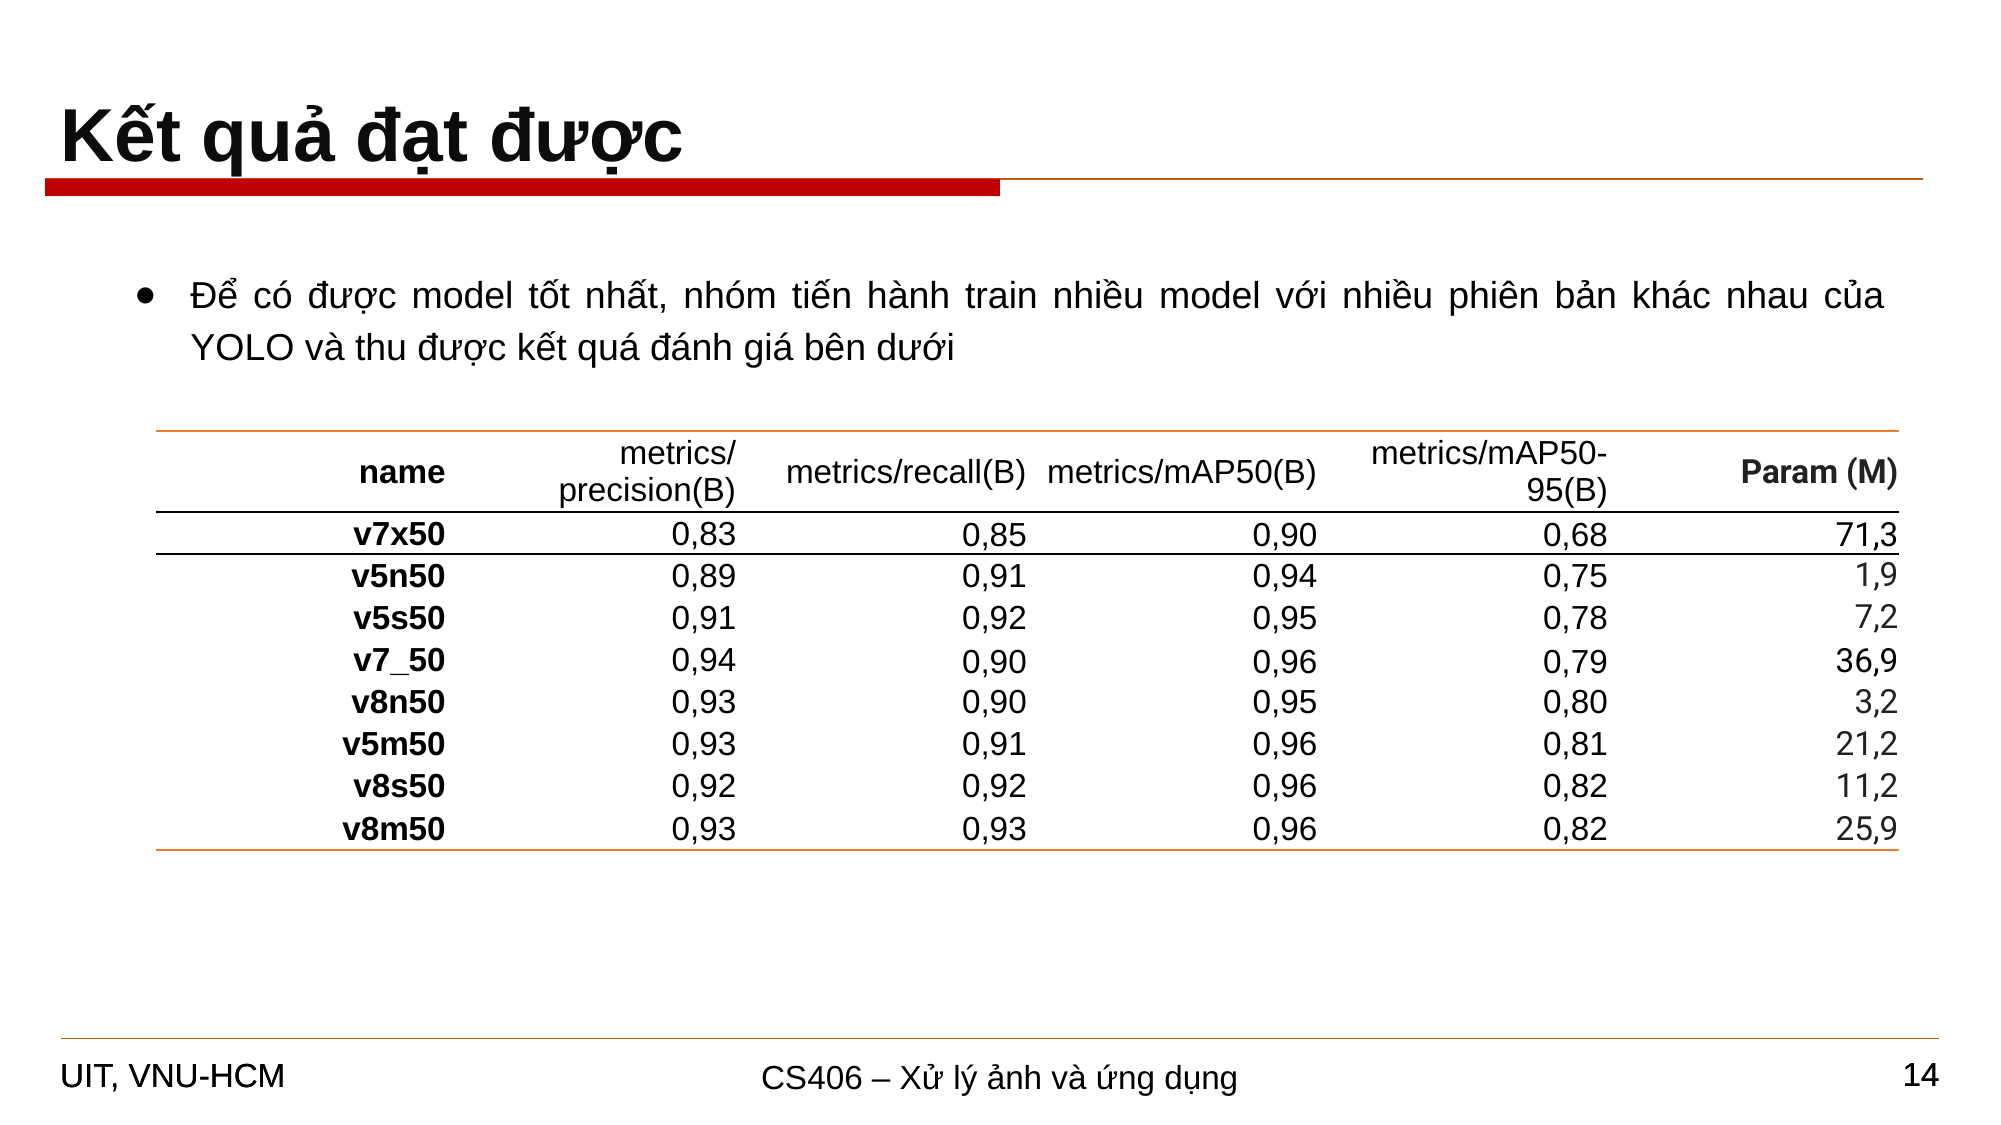

Kết quả đạt được

Để có được model tốt nhất, nhóm tiến hành train nhiều model với nhiều phiên bản khác nhau của YOLO và thu được kết quá đánh giá bên dưới
| name | metrics/precision(B) | metrics/recall(B) | metrics/mAP50(B) | metrics/mAP50-95(B) | Param (M) |
| --- | --- | --- | --- | --- | --- |
| v7x50 | 0,83 | 0,85 | 0,90 | 0,68 | 71,3 |
| v5n50 | 0,89 | 0,91 | 0,94 | 0,75 | 1,9 |
| v5s50 | 0,91 | 0,92 | 0,95 | 0,78 | 7,2 |
| v7\_50 | 0,94 | 0,90 | 0,96 | 0,79 | 36,9 |
| v8n50 | 0,93 | 0,90 | 0,95 | 0,80 | 3,2 |
| v5m50 | 0,93 | 0,91 | 0,96 | 0,81 | 21,2 |
| v8s50 | 0,92 | 0,92 | 0,96 | 0,82 | 11,2 |
| v8m50 | 0,93 | 0,93 | 0,96 | 0,82 | 25,9 |
14
14
CS406 – Xử lý ảnh và ứng dụng
UIT, VNU-HCM
UIT, VNU-HCM